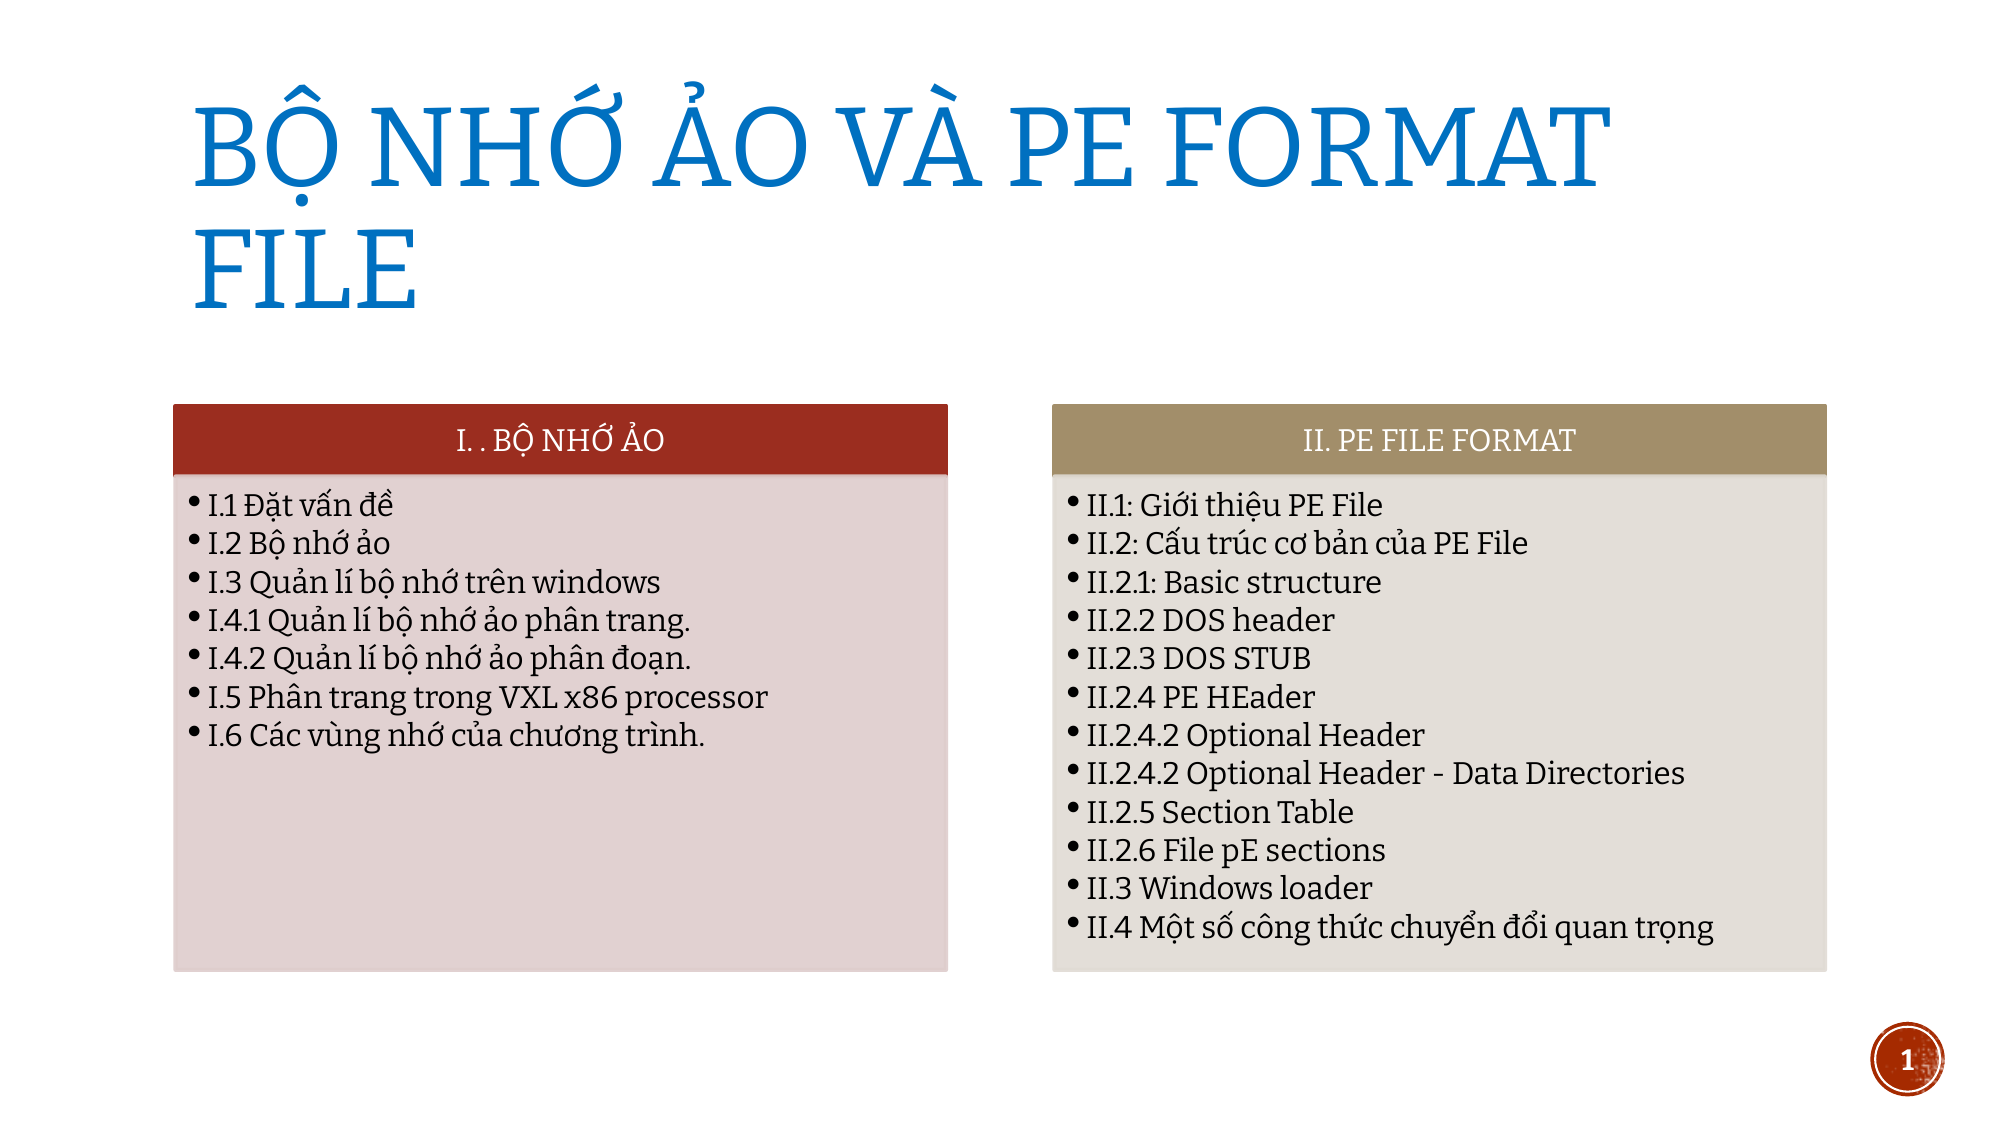

BỘ nhớ ảo VÀ PE Format file
I. . BỘ NHỚ ẢO
II. PE FILE FORMAT
I.1 Đặt vấn đề
I.2 Bộ nhớ ảo
I.3 Quản lí bộ nhớ trên windows
I.4.1 Quản lí bộ nhớ ảo phân trang.
I.4.2 Quản lí bộ nhớ ảo phân đoạn.
I.5 Phân trang trong VXL x86 processor
I.6 Các vùng nhớ của chương trình.
II.1: Giới thiệu PE File
II.2: Cấu trúc cơ bản của PE File
II.2.1: Basic structure
II.2.2 DOS header
II.2.3 DOS STUB
II.2.4 PE HEader
II.2.4.2 Optional Header
II.2.4.2 Optional Header - Data Directories
II.2.5 Section Table
II.2.6 File pE sections
II.3 Windows loader
II.4 Một số công thức chuyển đổi quan trọng
1